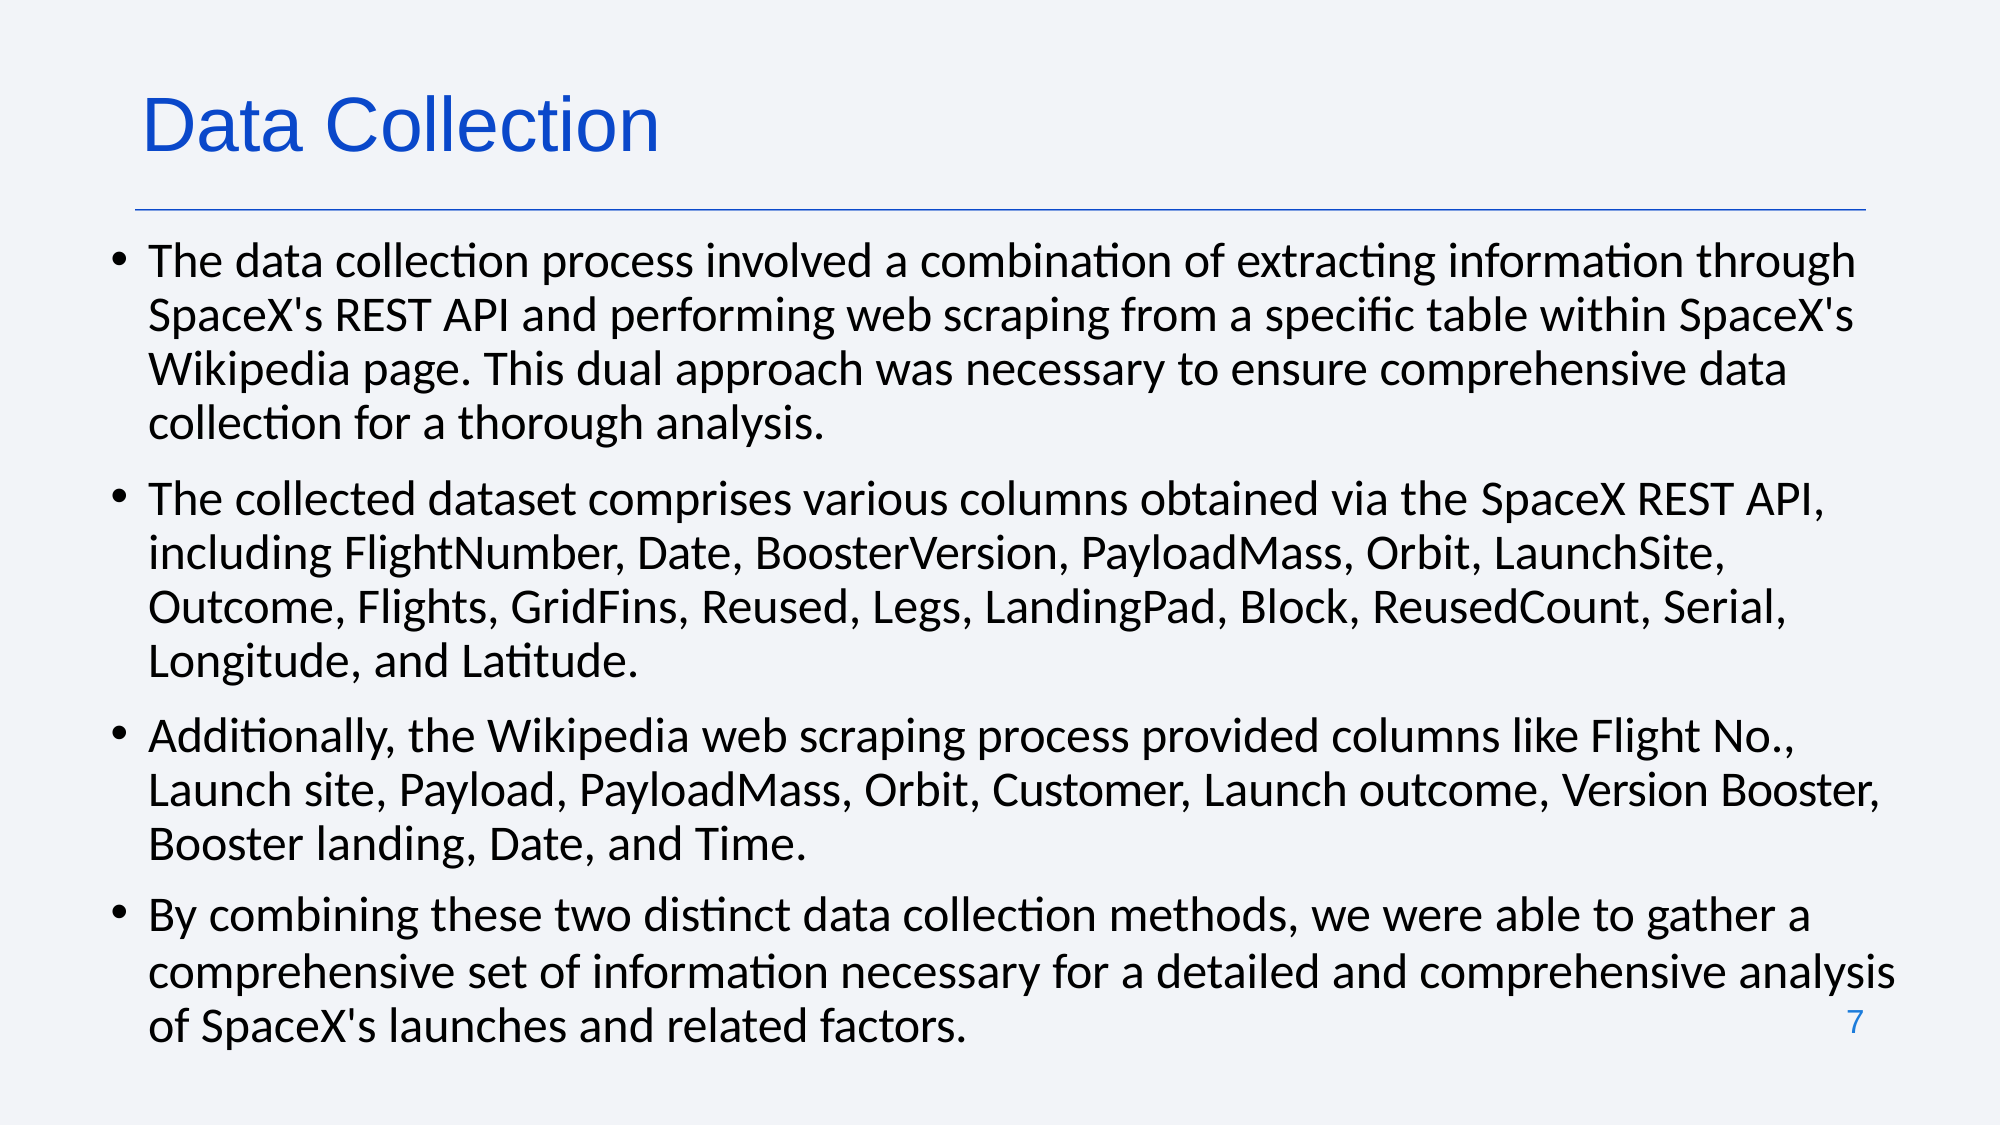

# Data Collection
The data collection process involved a combination of extracting information through  SpaceX's REST API and performing web scraping from a specific table within SpaceX's  Wikipedia page. This dual approach was necessary to ensure comprehensive data  collection for a thorough analysis.
The collected dataset comprises various columns obtained via the SpaceX REST API,  including FlightNumber, Date, BoosterVersion, PayloadMass, Orbit, LaunchSite,  Outcome, Flights, GridFins, Reused, Legs, LandingPad, Block, ReusedCount, Serial,  Longitude, and Latitude.
Additionally, the Wikipedia web scraping process provided columns like Flight No.,  Launch site, Payload, PayloadMass, Orbit, Customer, Launch outcome, Version Booster,  Booster landing, Date, and Time.
By combining these two distinct data collection methods, we were able to gather a
comprehensive set of information necessary for a detailed and comprehensive analysis
of SpaceX's launches and related factors.
7